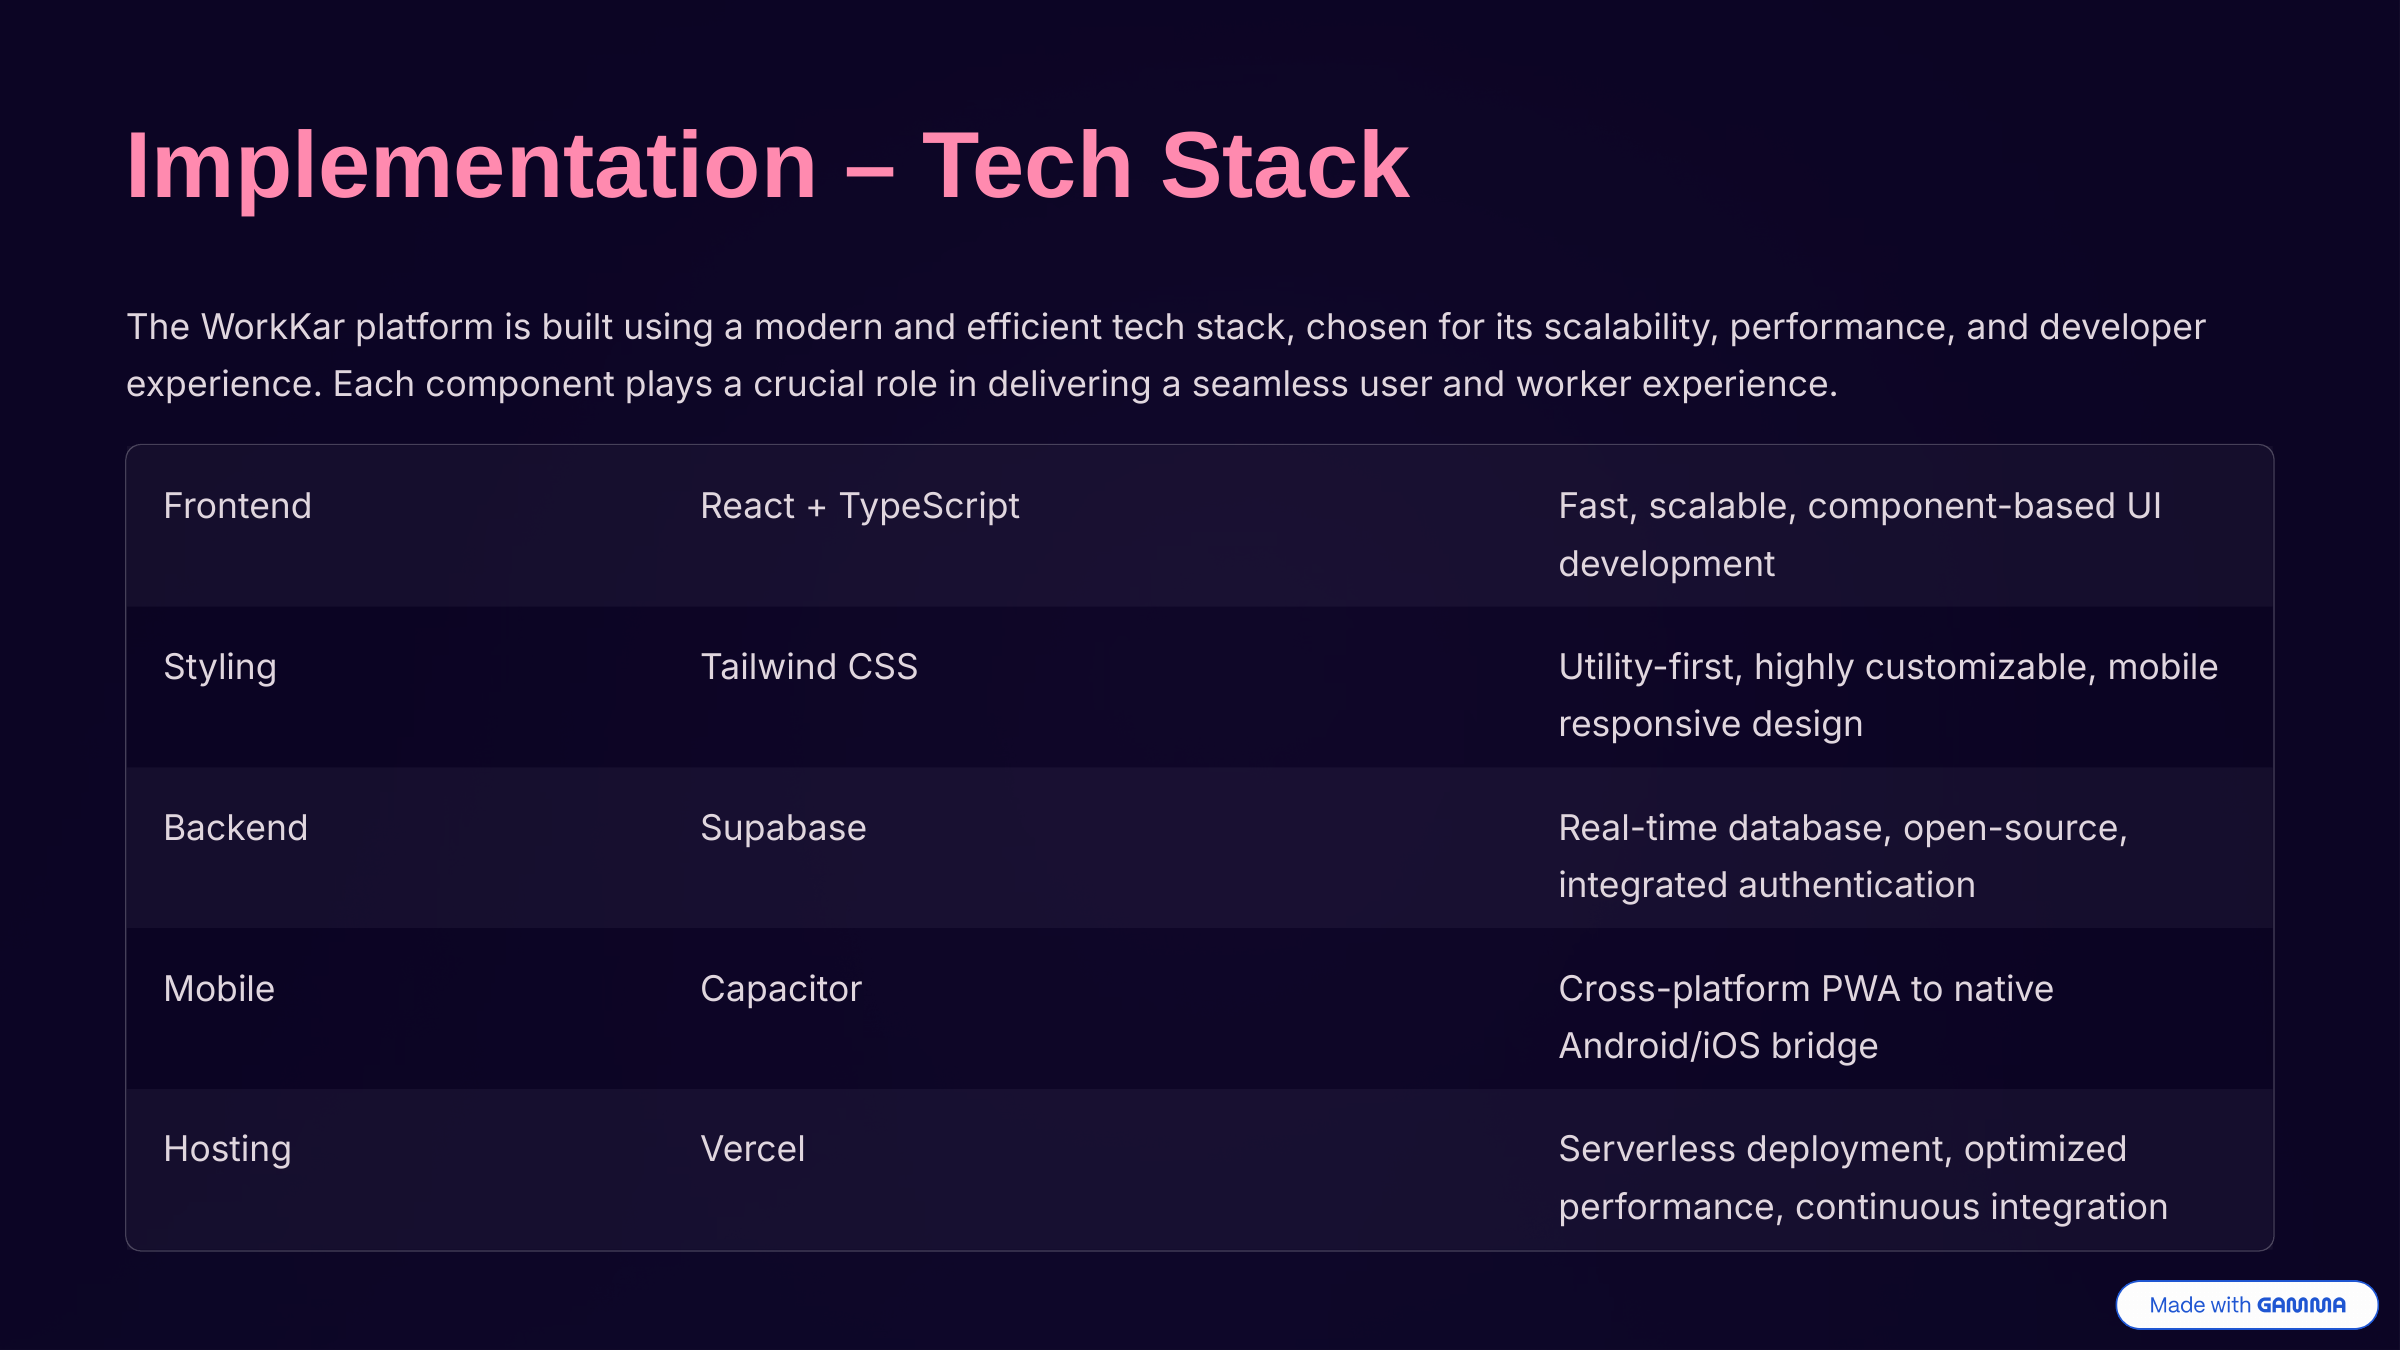

Implementation – Tech Stack
The WorkKar platform is built using a modern and efficient tech stack, chosen for its scalability, performance, and developer experience. Each component plays a crucial role in delivering a seamless user and worker experience.

Frontend
React + TypeScript
Fast, scalable, component-based UI development

Styling
Tailwind CSS
Utility-first, highly customizable, mobile responsive design

Backend
Supabase
Real-time database, open-source, integrated authentication

Mobile
Capacitor
Cross-platform PWA to native Android/iOS bridge

Hosting
Vercel
Serverless deployment, optimized performance, continuous integration